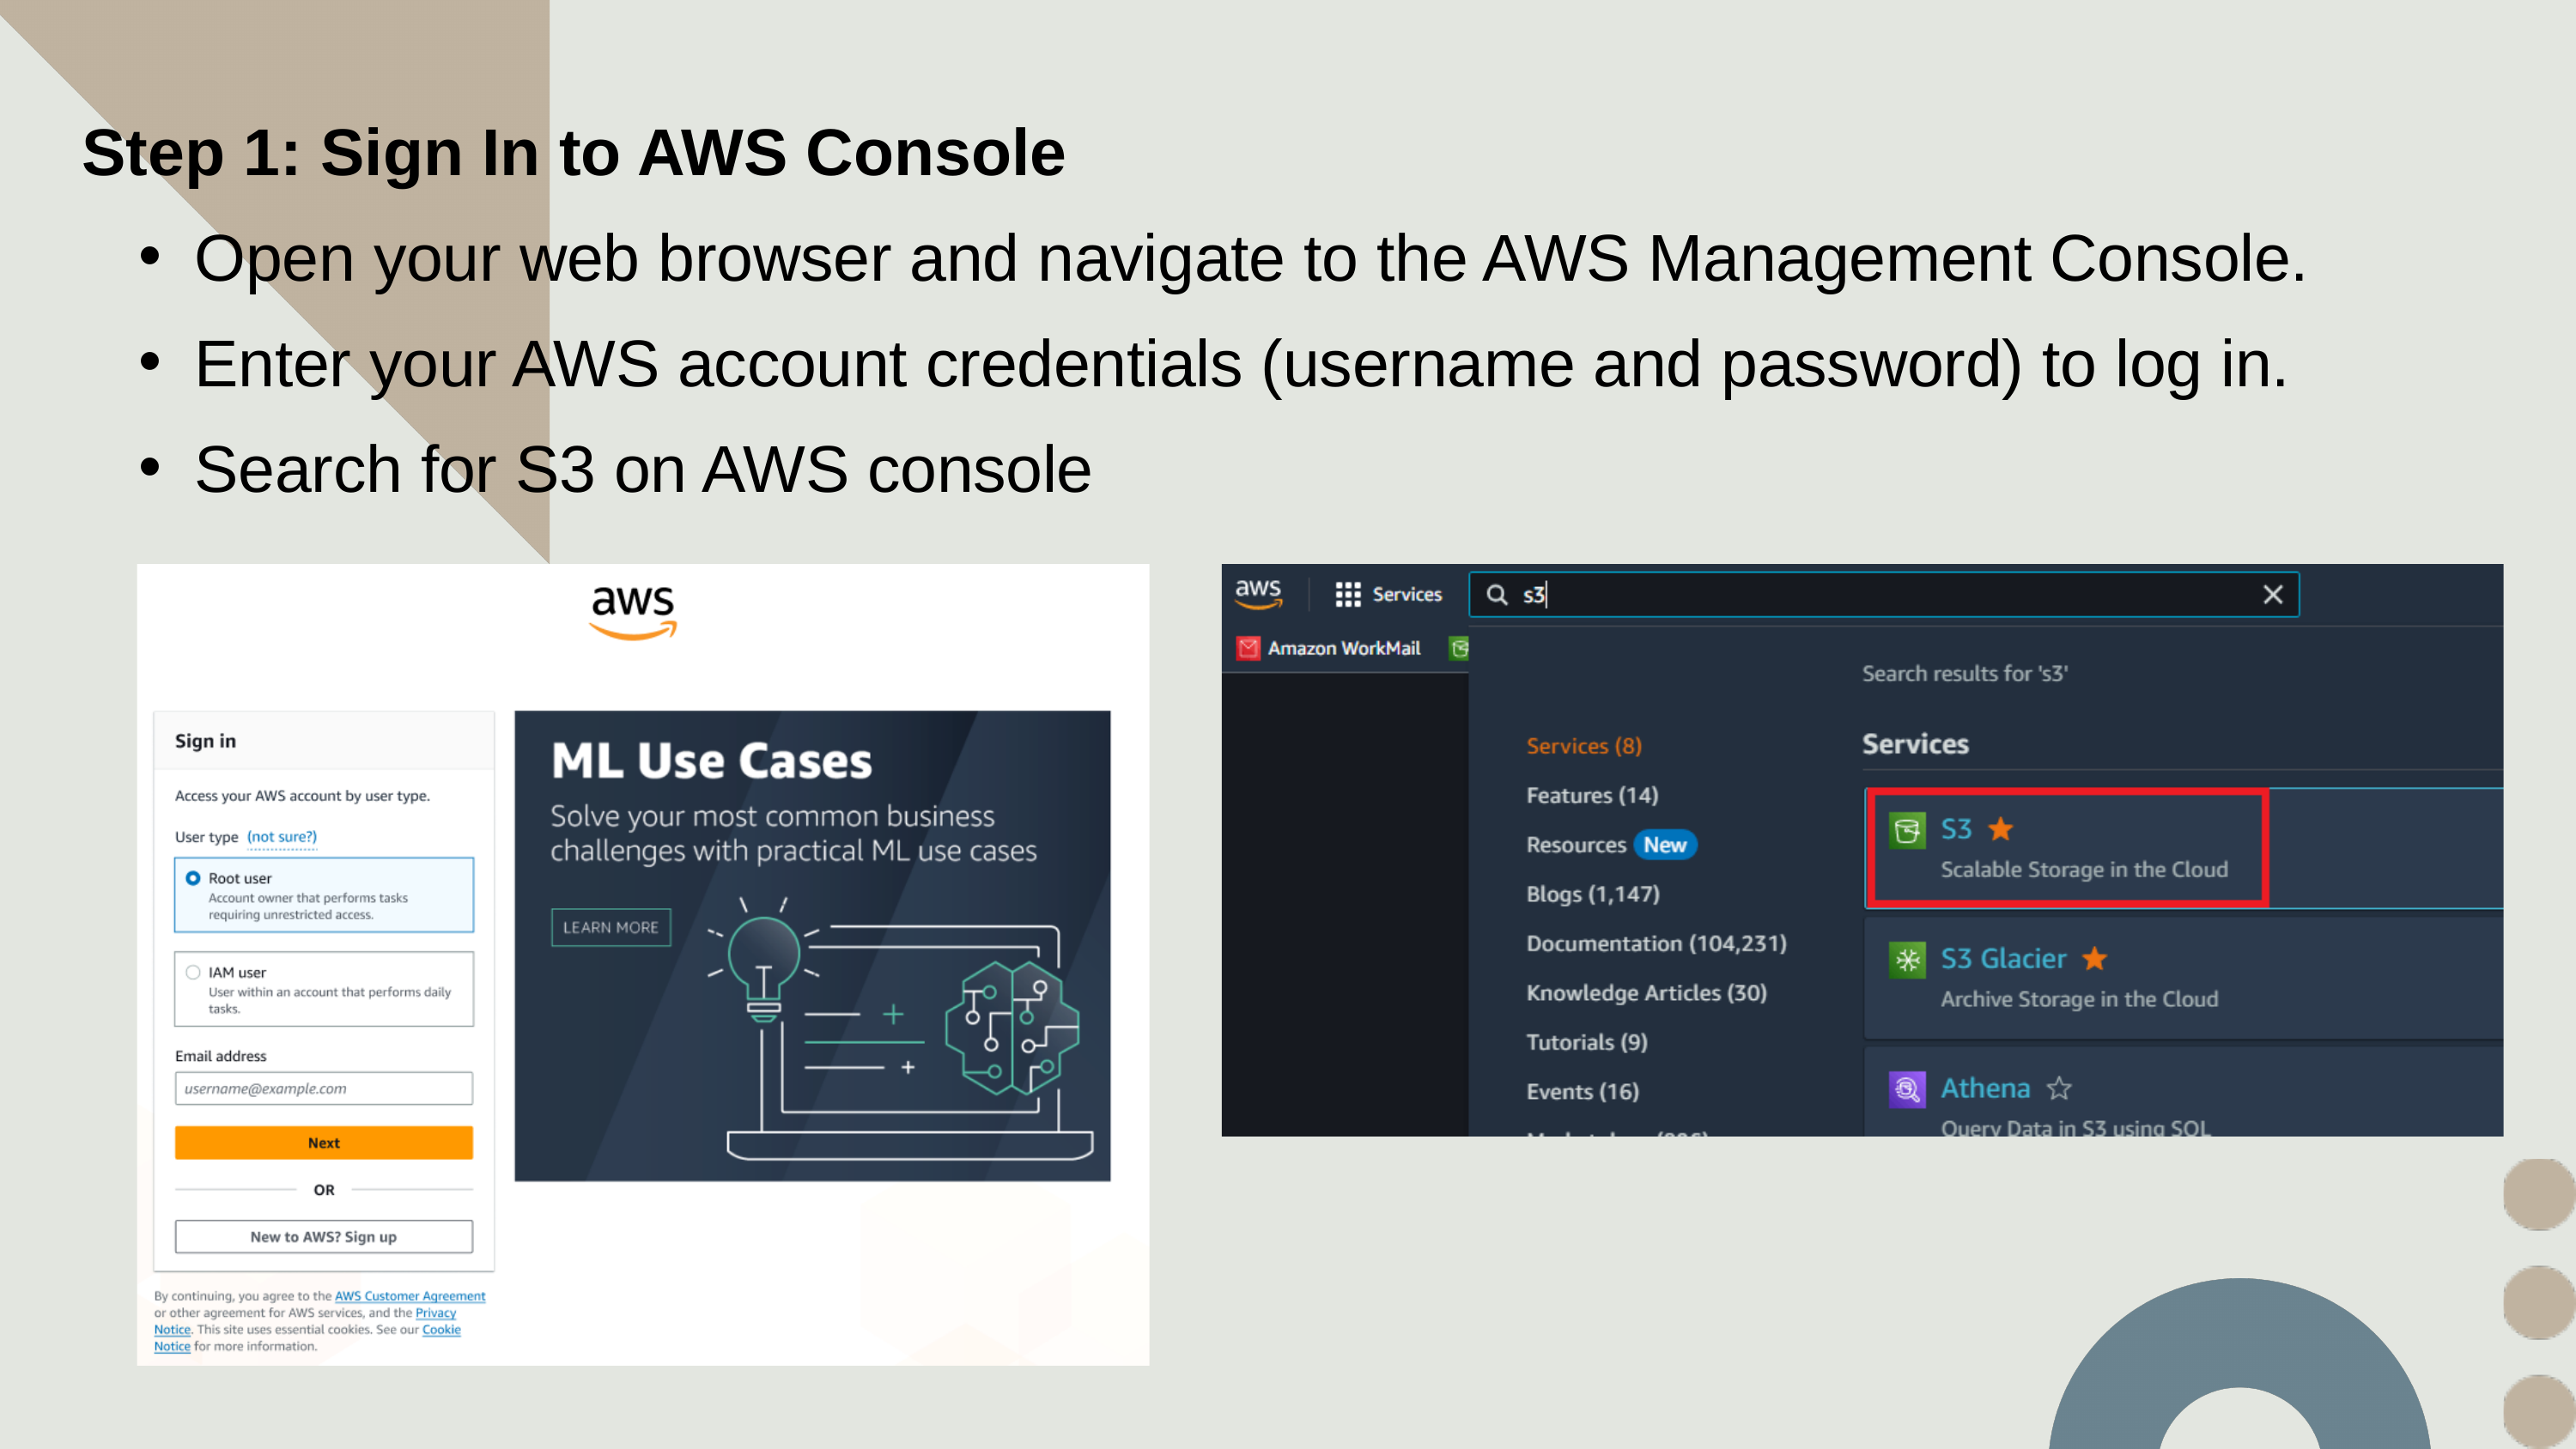

Step 1: Sign In to AWS Console
Open your web browser and navigate to the AWS Management Console.
Enter your AWS account credentials (username and password) to log in.
Search for S3 on AWS console